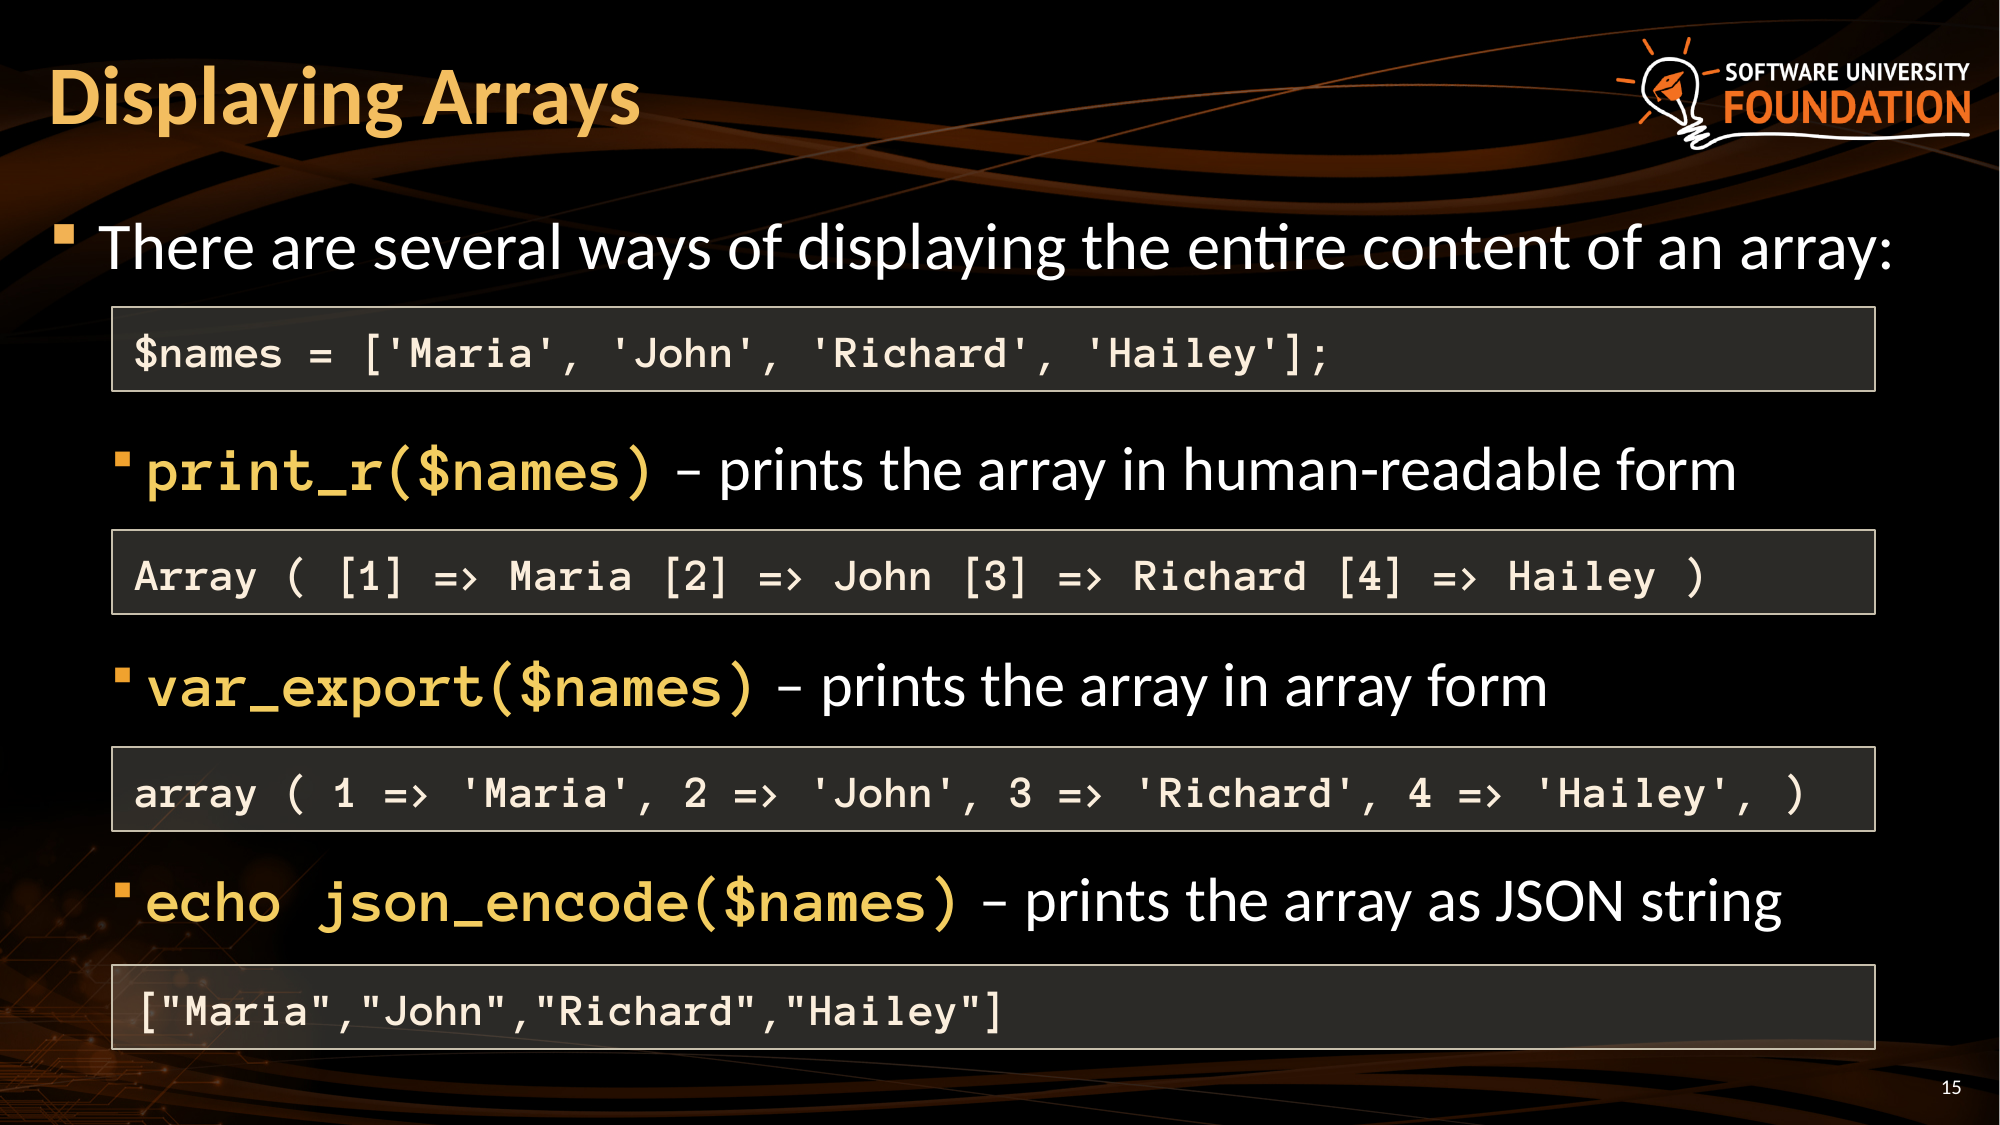

# Displaying Arrays
There are several ways of displaying the entire content of an array:

print_r($names) – prints the array in human-readable form

var_export($names) – prints the array in array form

echo json_encode($names) – prints the array as JSON string
$names = ['Maria', 'John', 'Richard', 'Hailey'];
Array ( [1] => Maria [2] => John [3] => Richard [4] => Hailey )
array ( 1 => 'Maria', 2 => 'John', 3 => 'Richard', 4 => 'Hailey', )
["Maria","John","Richard","Hailey"]
15